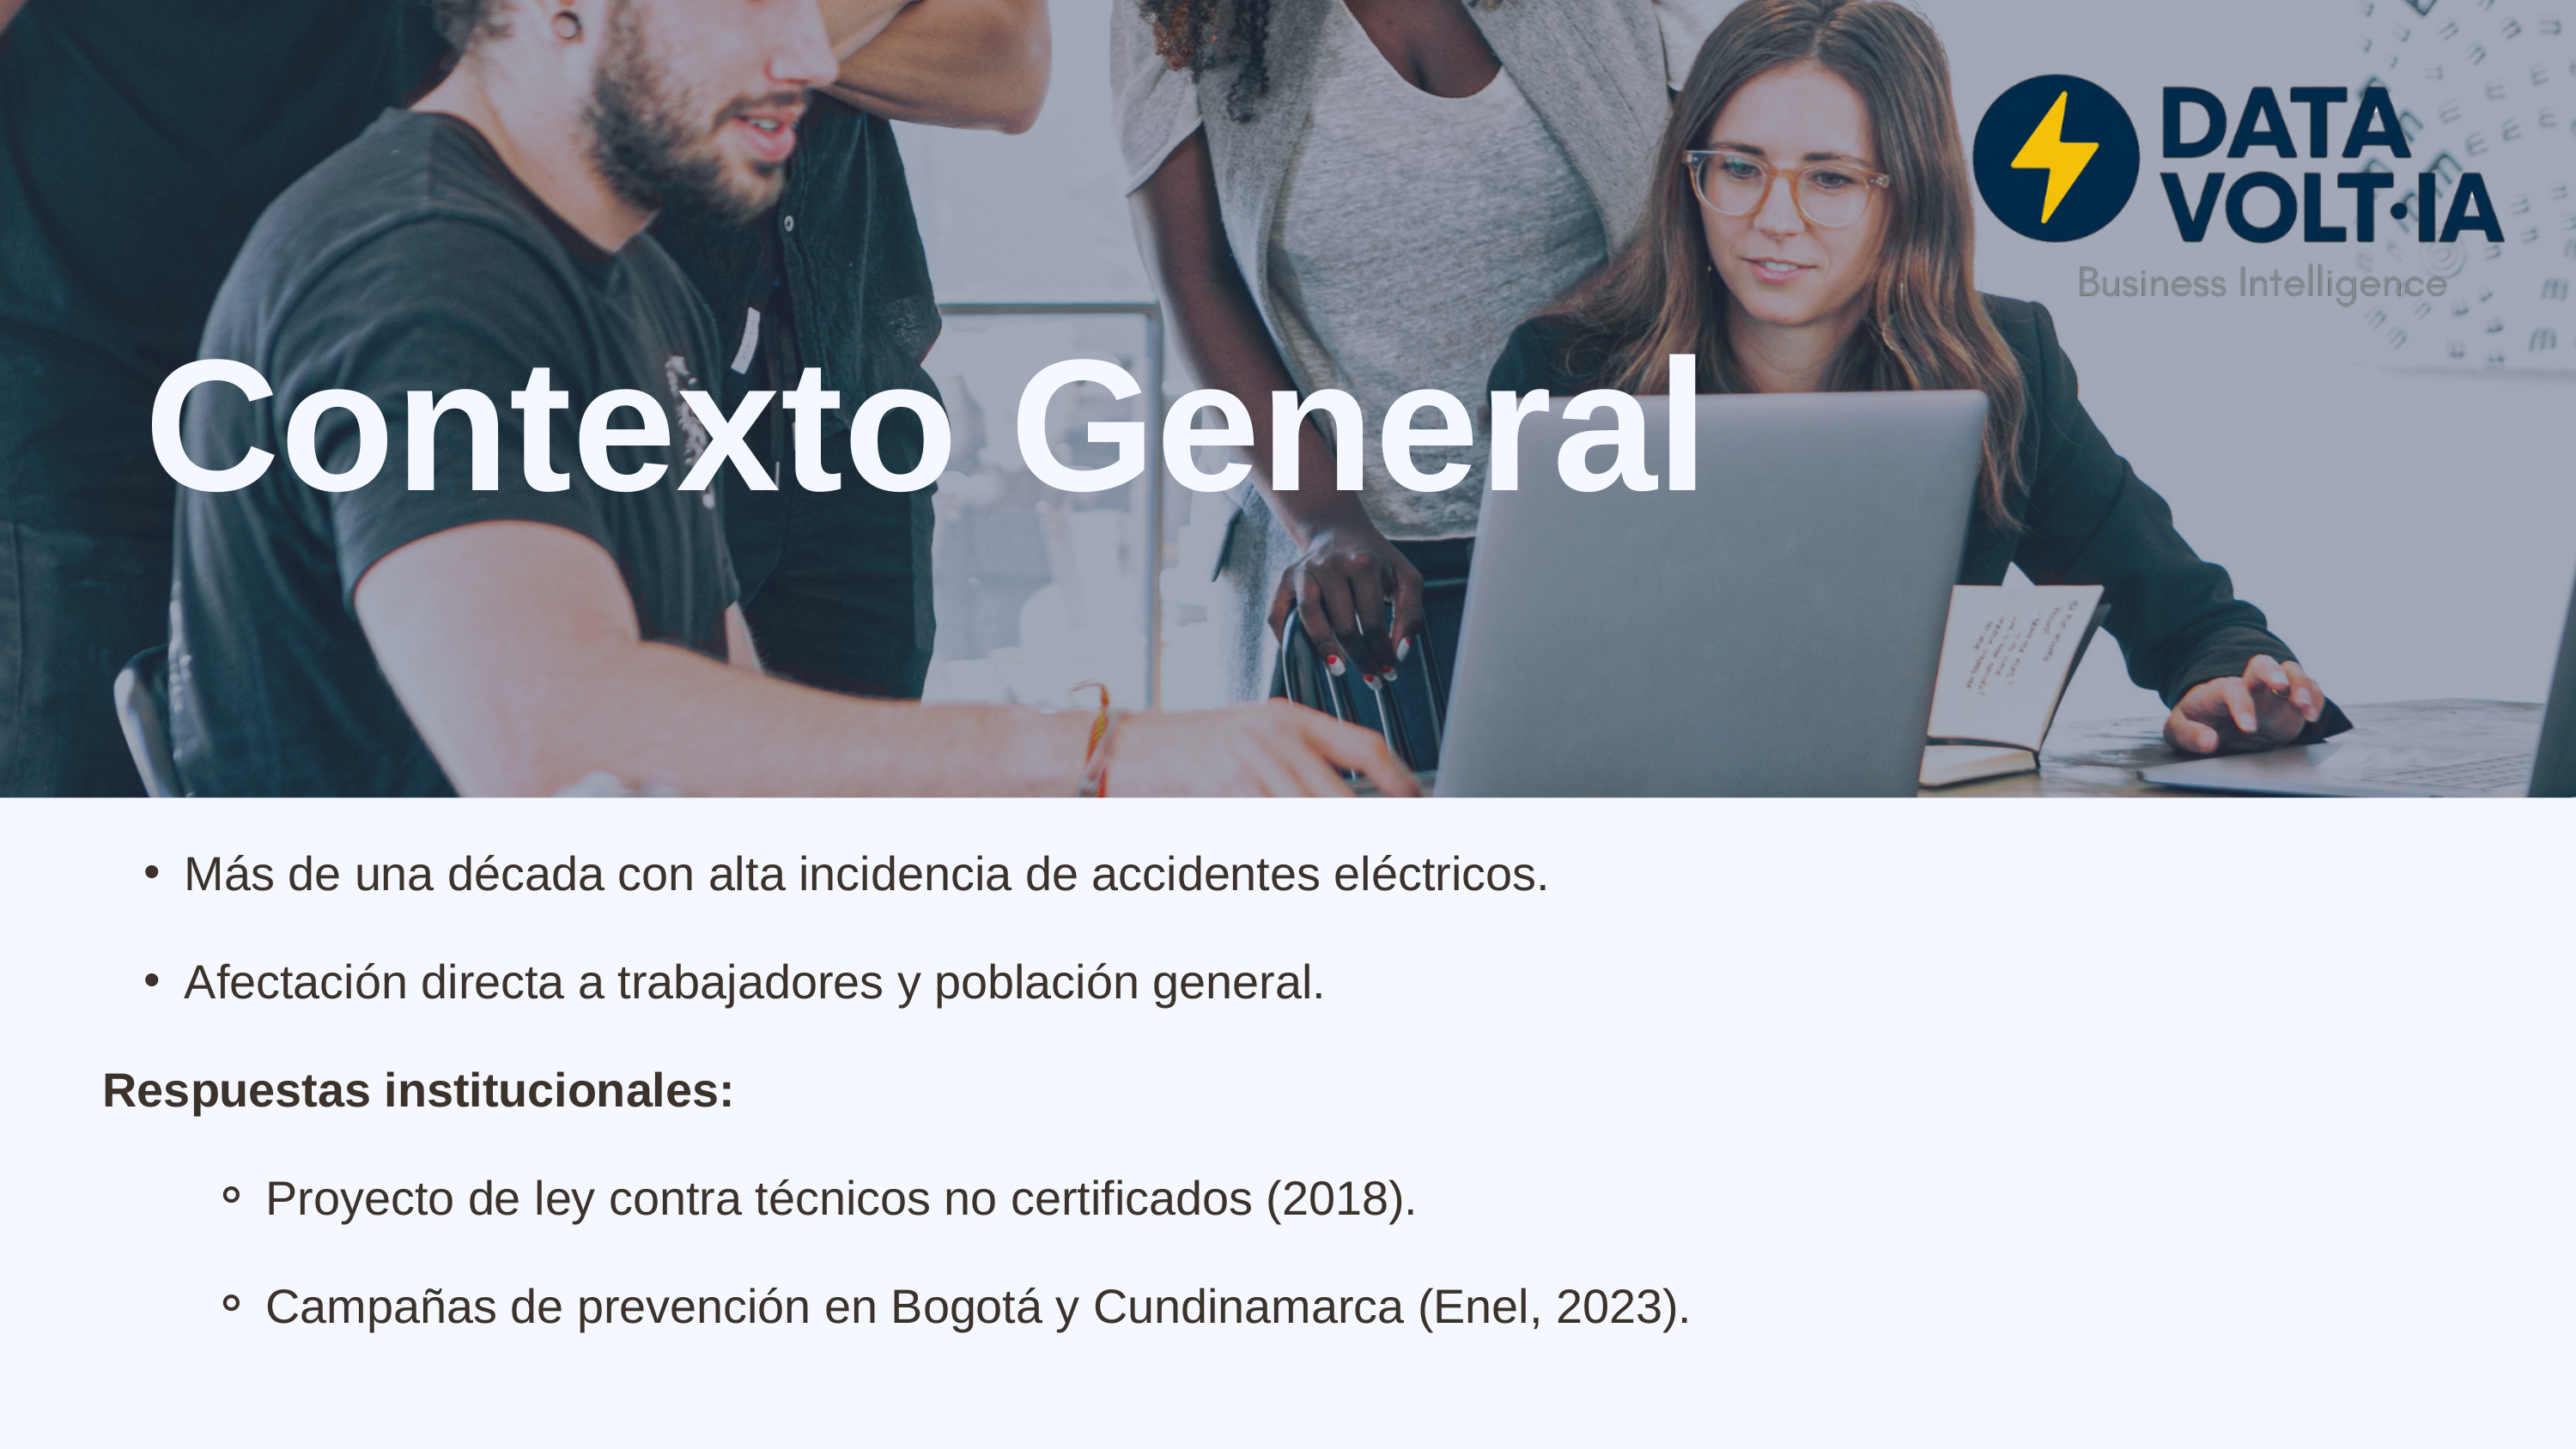

Contexto General
Más de una década con alta incidencia de accidentes eléctricos.

Afectación directa a trabajadores y población general.

Respuestas institucionales:

Proyecto de ley contra técnicos no certificados (2018).

Campañas de prevención en Bogotá y Cundinamarca (Enel, 2023).